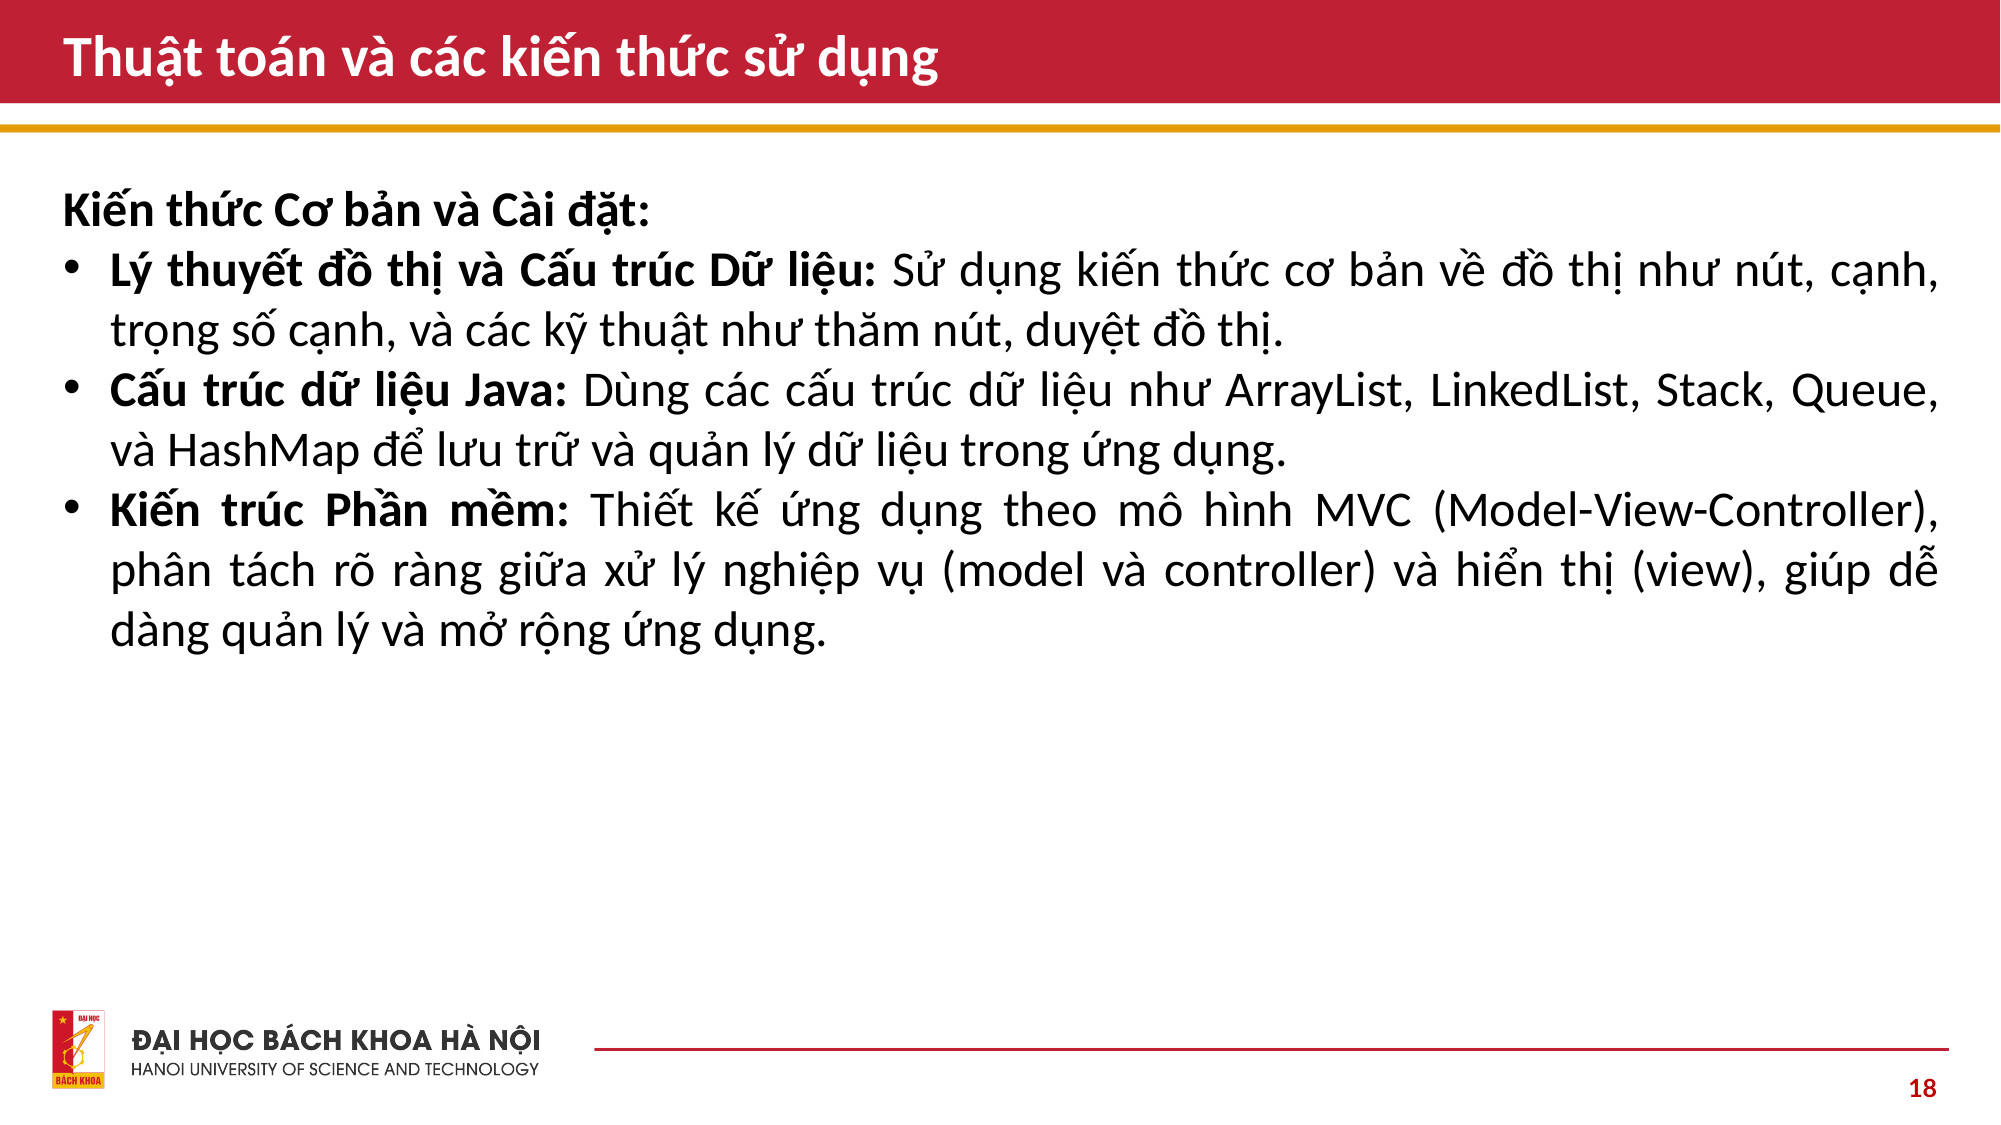

# Thuật toán và các kiến thức sử dụng
Kiến thức Cơ bản và Cài đặt:
Lý thuyết đồ thị và Cấu trúc Dữ liệu: Sử dụng kiến thức cơ bản về đồ thị như nút, cạnh, trọng số cạnh, và các kỹ thuật như thăm nút, duyệt đồ thị.
Cấu trúc dữ liệu Java: Dùng các cấu trúc dữ liệu như ArrayList, LinkedList, Stack, Queue, và HashMap để lưu trữ và quản lý dữ liệu trong ứng dụng.
Kiến trúc Phần mềm: Thiết kế ứng dụng theo mô hình MVC (Model-View-Controller), phân tách rõ ràng giữa xử lý nghiệp vụ (model và controller) và hiển thị (view), giúp dễ dàng quản lý và mở rộng ứng dụng.

18